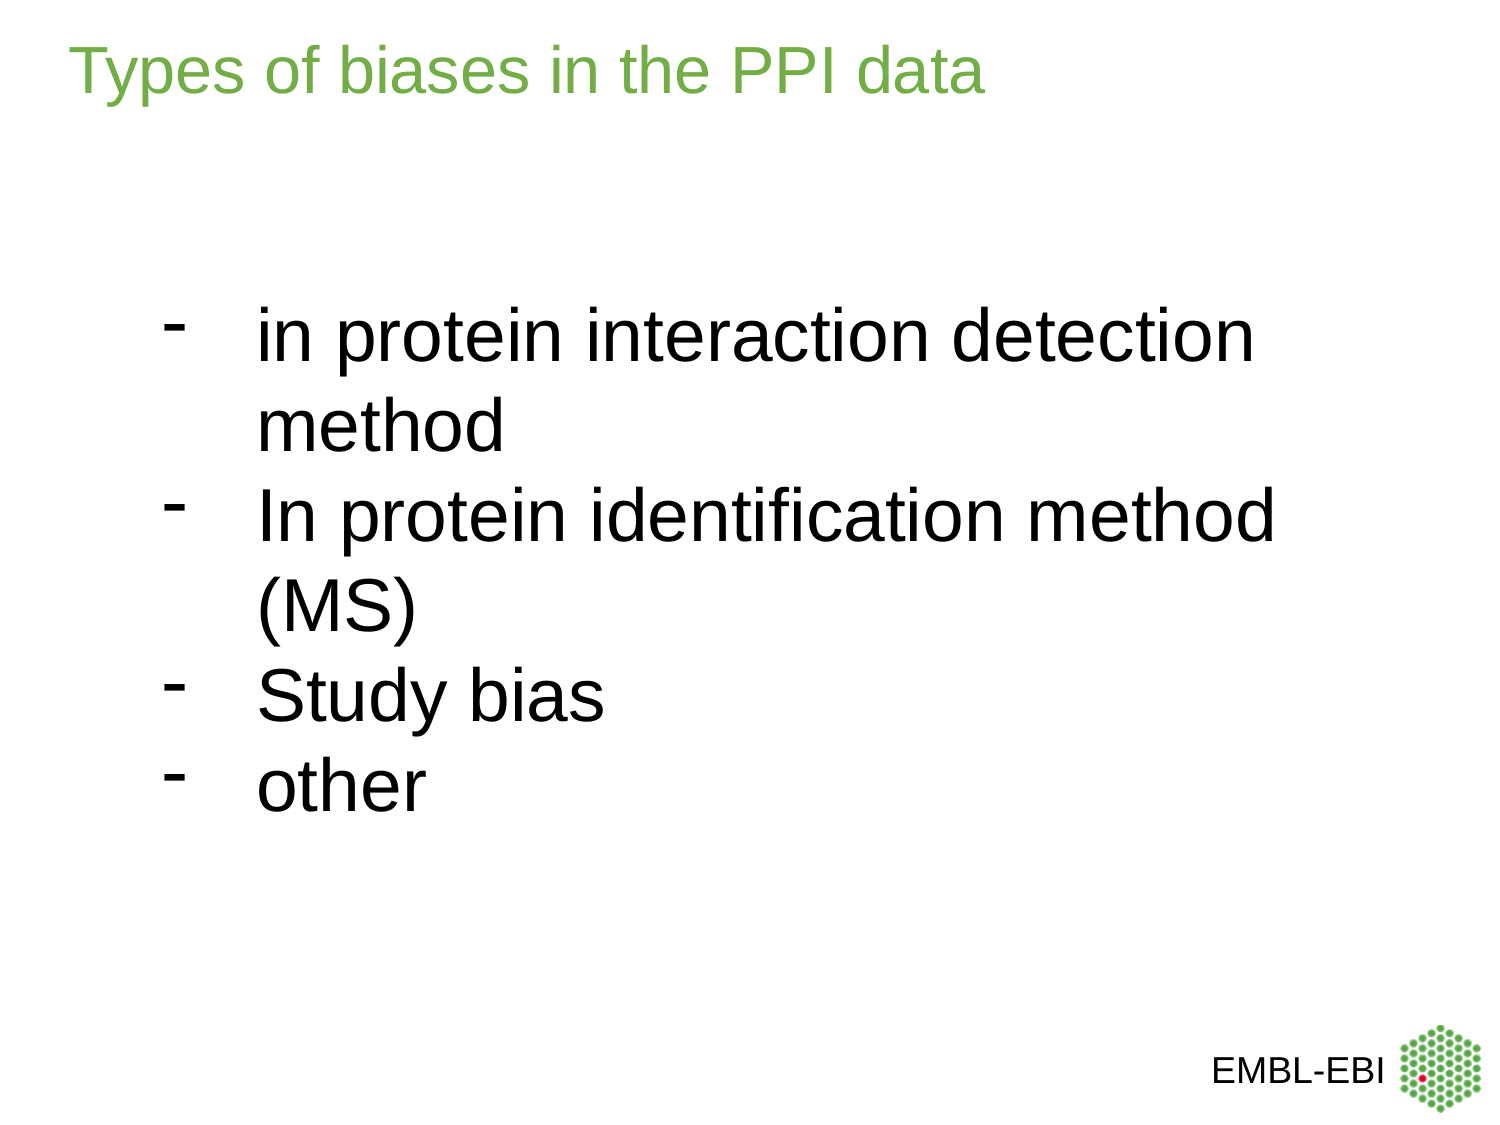

Types of biases in the PPI data
in protein interaction detection method
In protein identification method (MS)
Study bias
other